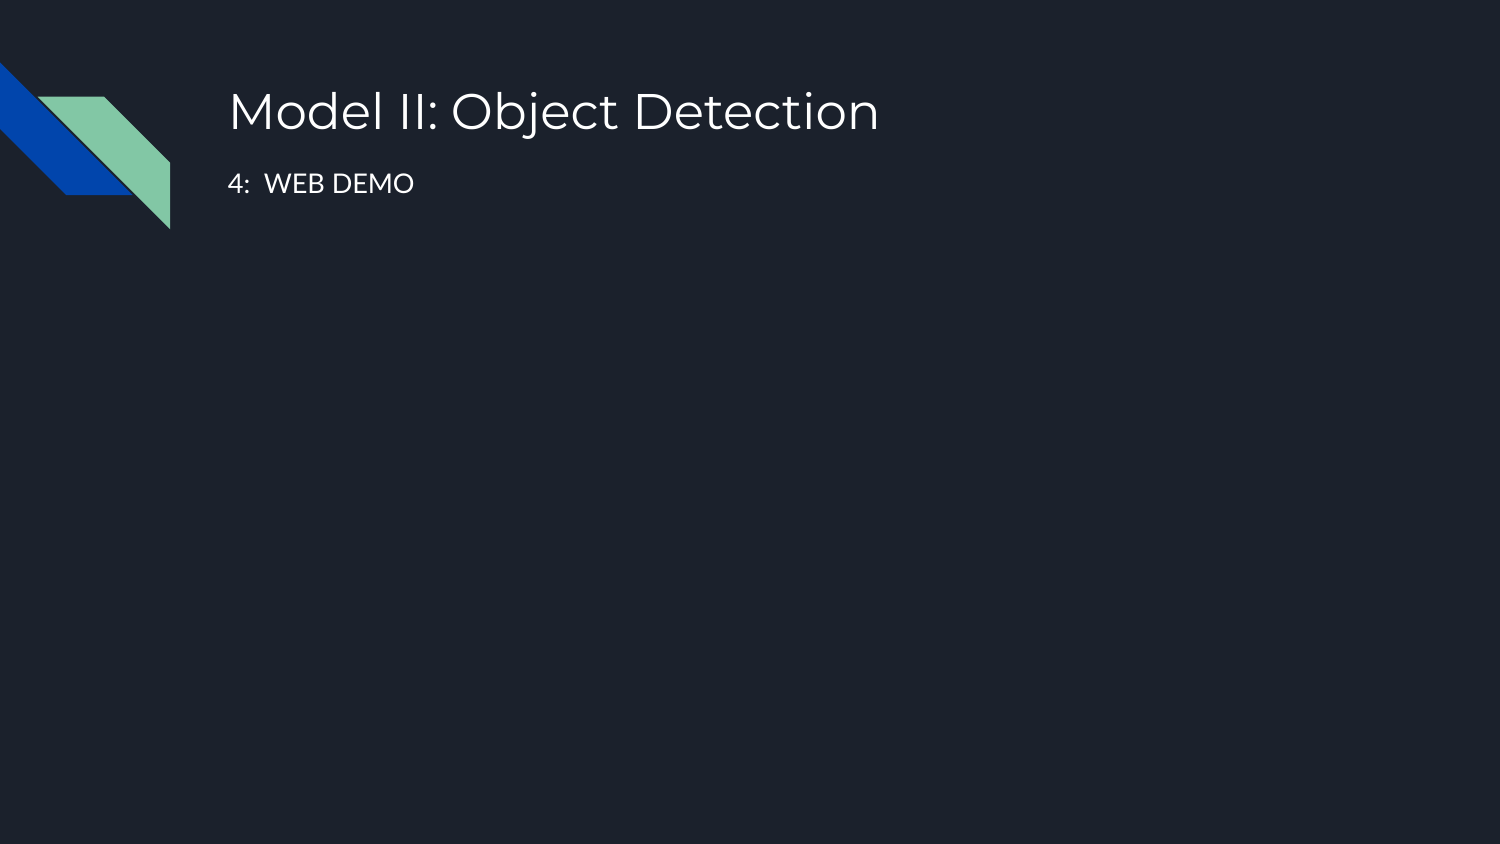

# Model II: Object Detection
4:  WEB DEMO